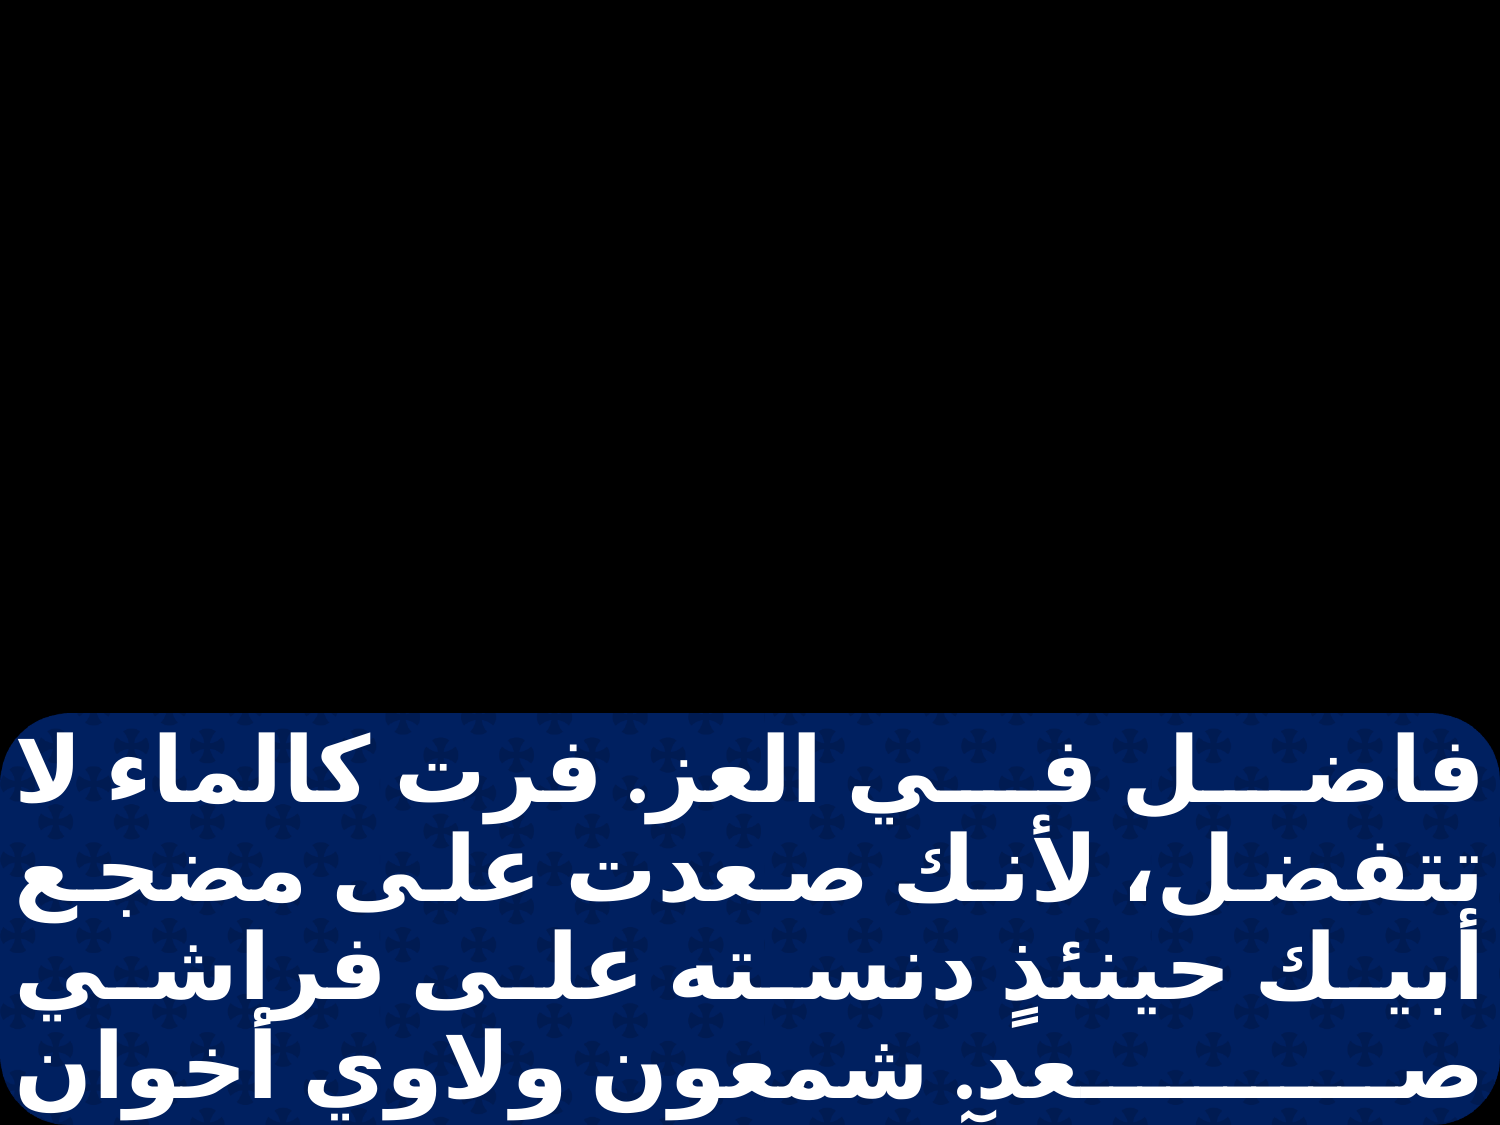

فاضل في العز. فرت كالماء لا تتفضل، لأنك صعدت على مضجع أبيك حينئذٍ دنسته على فراشي صعد. شمعون ولاوي أخوان سيوفهما آلات جورٍ مجلسهما لا تدخله نفسي وفي مجمعهما لا تتحد